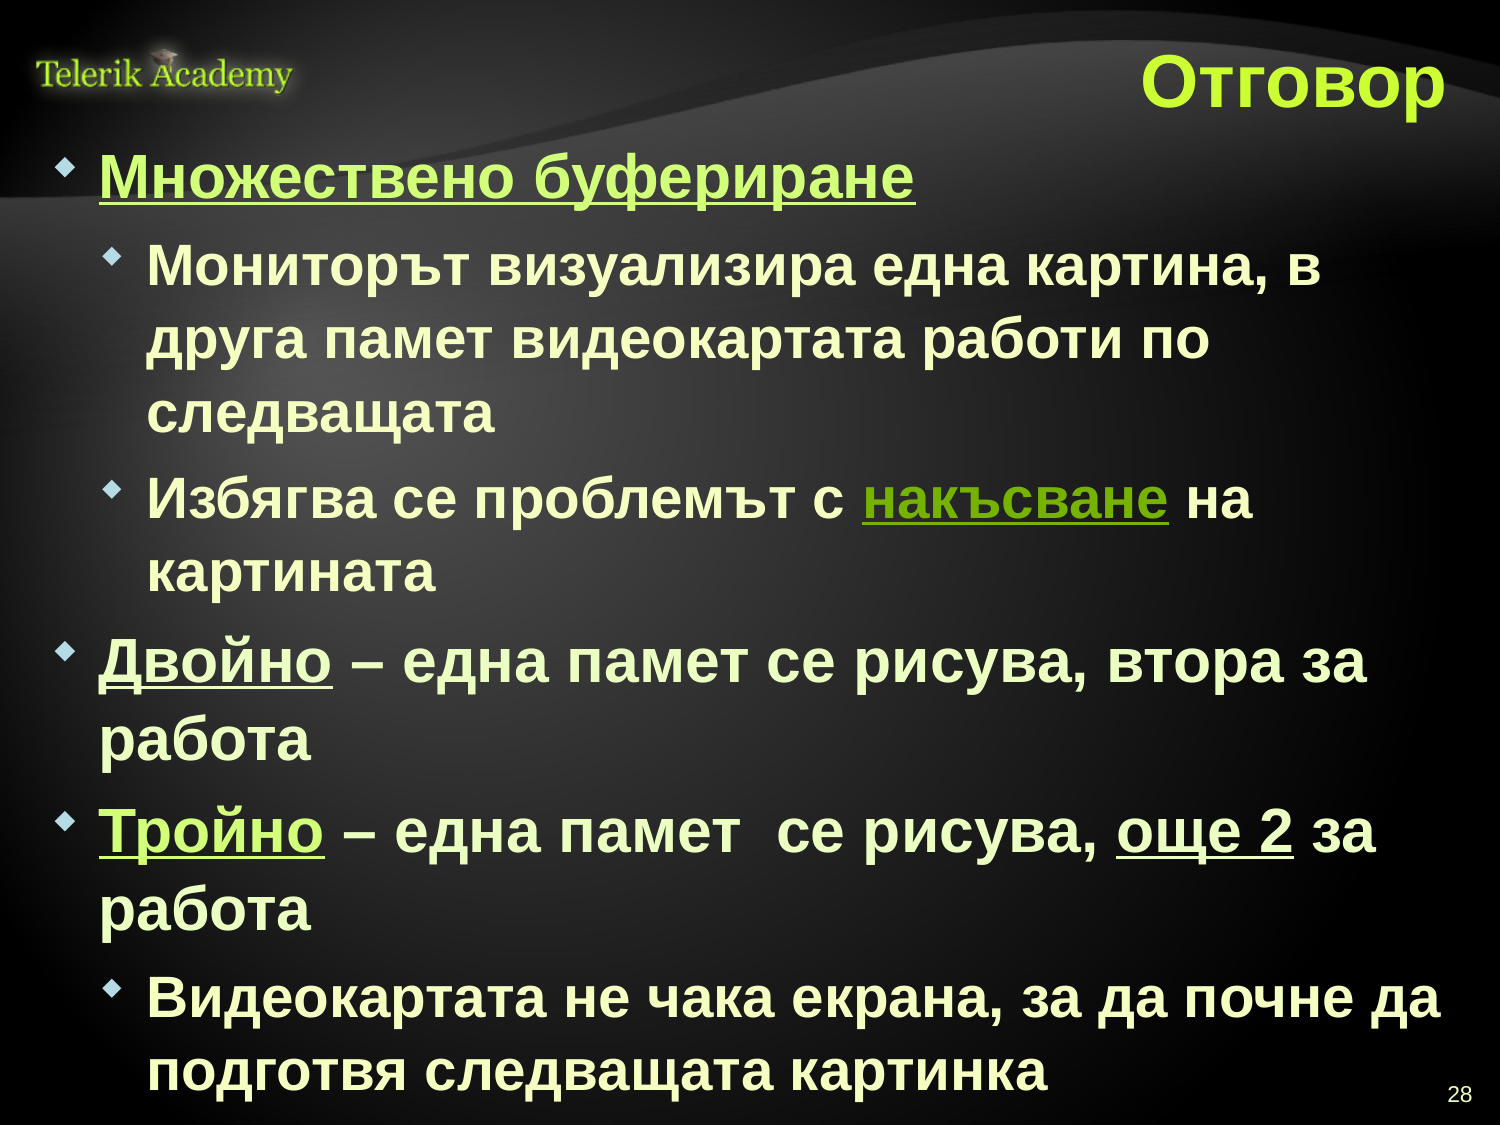

# Отговор
Множествено буфериране
Мониторът визуализира една картина, в друга памет видеокартата работи по следващата
Избягва се проблемът с накъсване на картината
Двойно – една памет се рисува, втора за работа
Тройно – една памет  се рисува, още 2 за работа
Видеокартата не чака екрана, за да почне да подготвя следващата картинка
Четворно – стереоскопична графика (3D кино)
2 образа за кадър, всеки с двойно буфериране
Page flipping – метод за множествено буфериране

28